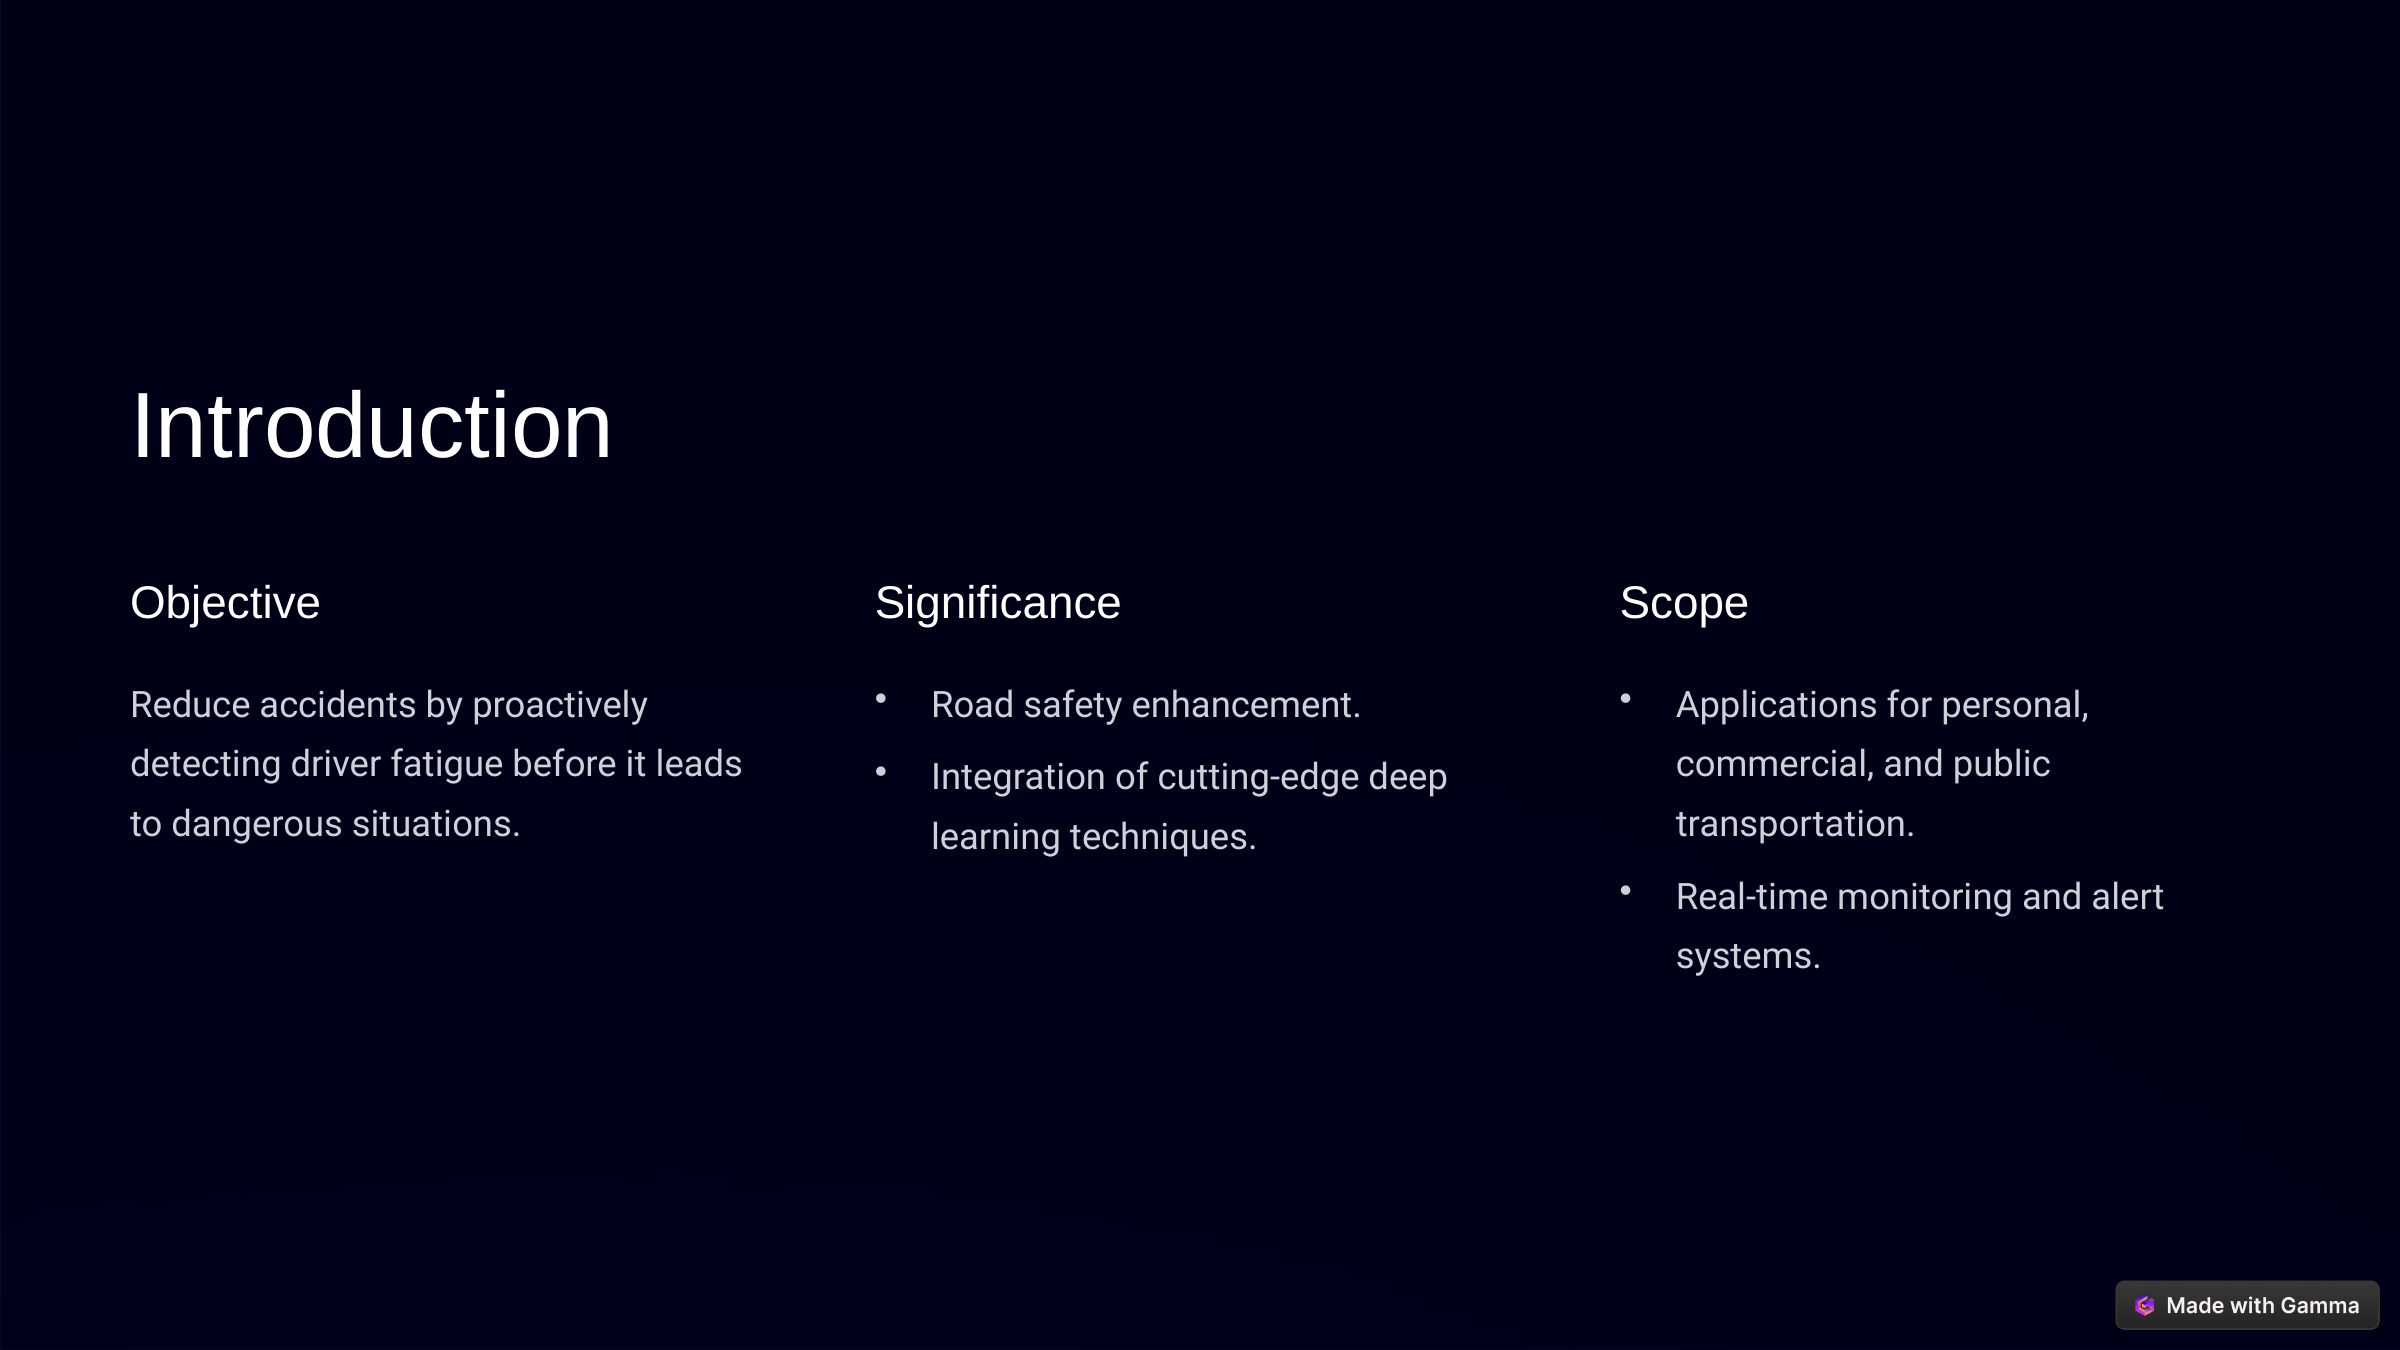

Introduction
Objective
Significance
Scope
Reduce accidents by proactively detecting driver fatigue before it leads to dangerous situations.
Road safety enhancement.
Applications for personal, commercial, and public transportation.
Integration of cutting-edge deep learning techniques.
Real-time monitoring and alert systems.